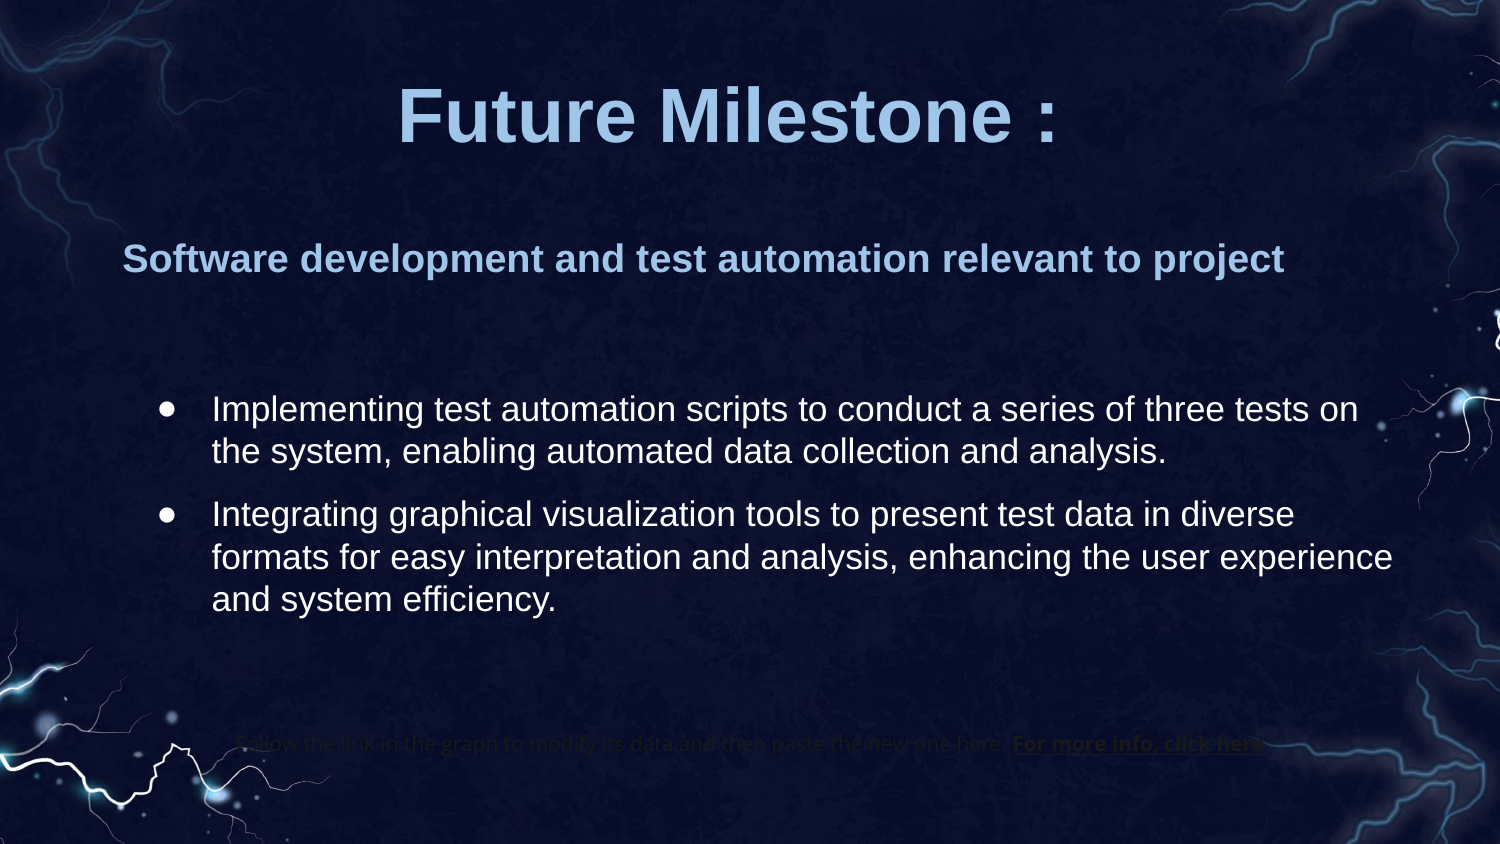

# Future Milestone :
Software development and test automation relevant to project
Implementing test automation scripts to conduct a series of three tests on the system, enabling automated data collection and analysis.
Integrating graphical visualization tools to present test data in diverse formats for easy interpretation and analysis, enhancing the user experience and system efficiency.
Follow the link in the graph to modify its data and then paste the new one here. For more info, click here